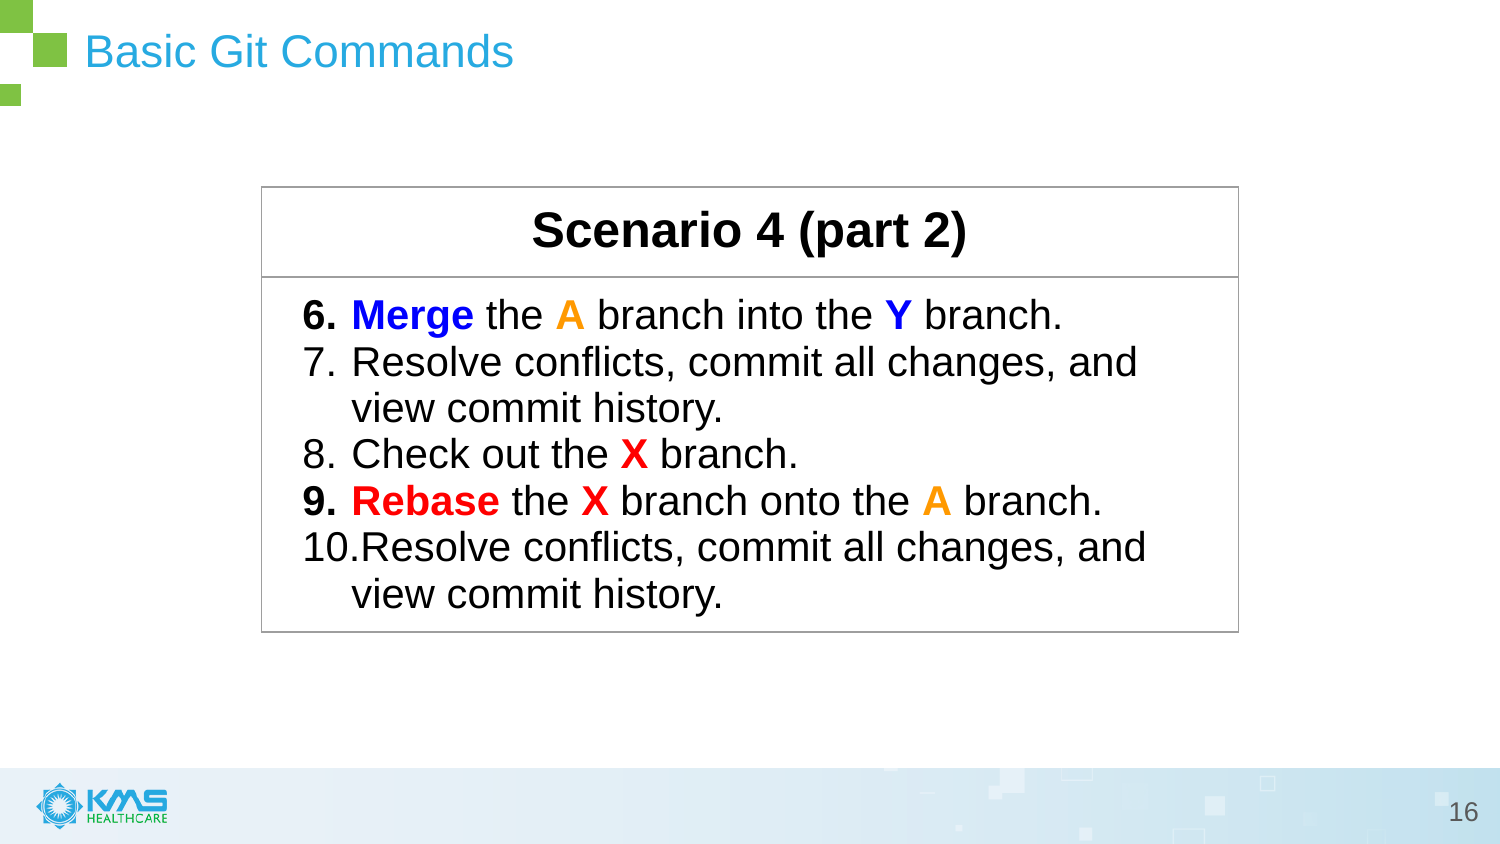

# Basic Git Commands
| Scenario 4 (part 2) |
| --- |
| Merge the A branch into the Y branch. Resolve conflicts, commit all changes, and view commit history. Check out the X branch. Rebase the X branch onto the A branch. Resolve conflicts, commit all changes, and view commit history. |
16